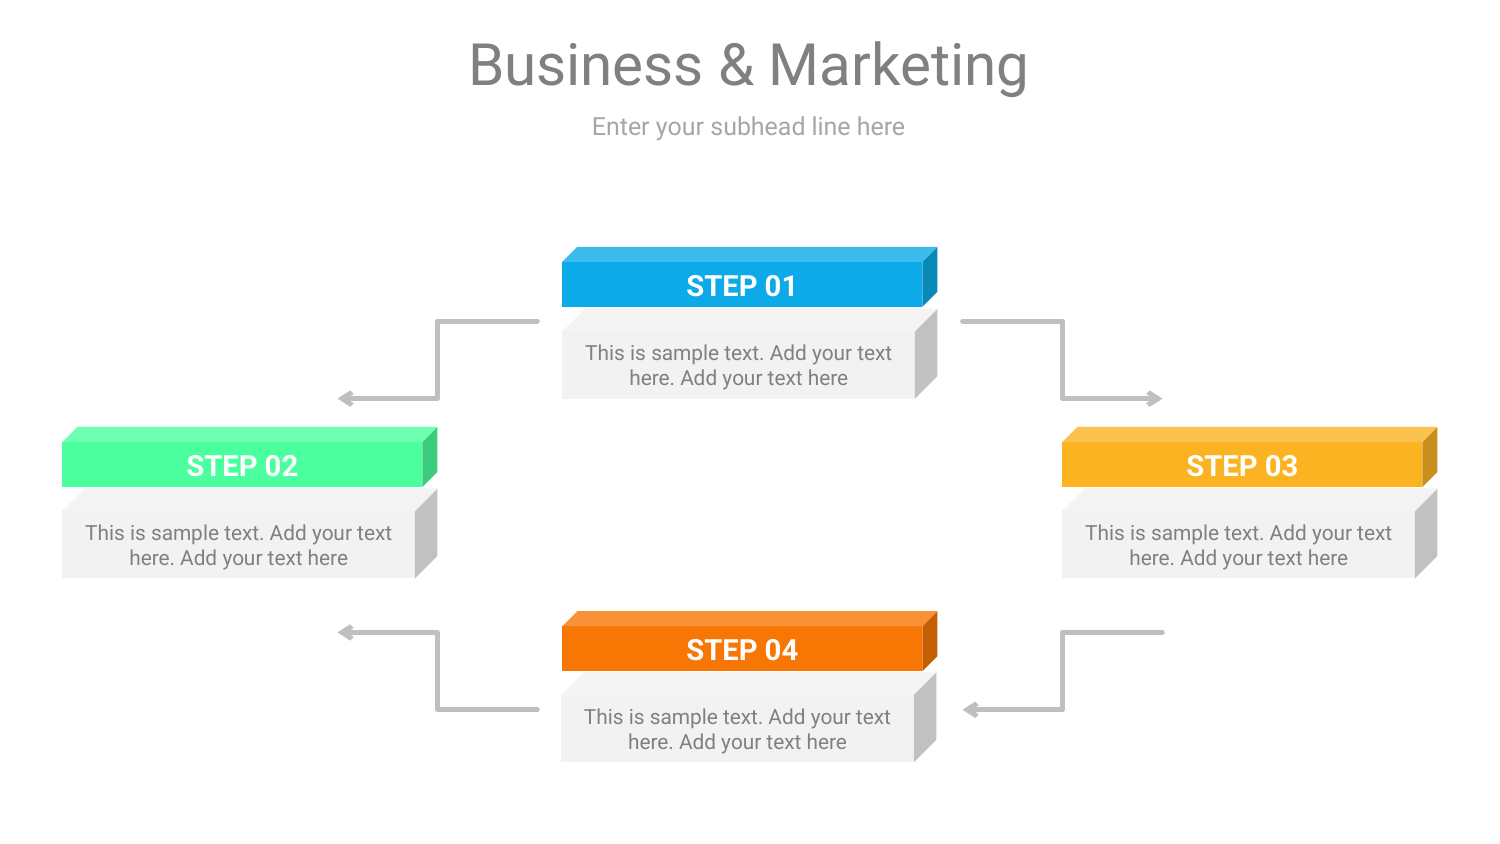

# Business & Marketing
Enter your subhead line here
STEP 01
This is sample text. Add your text here. Add your text here
STEP 02
STEP 03
This is sample text. Add your text here. Add your text here
This is sample text. Add your text here. Add your text here
STEP 04
This is sample text. Add your text here. Add your text here